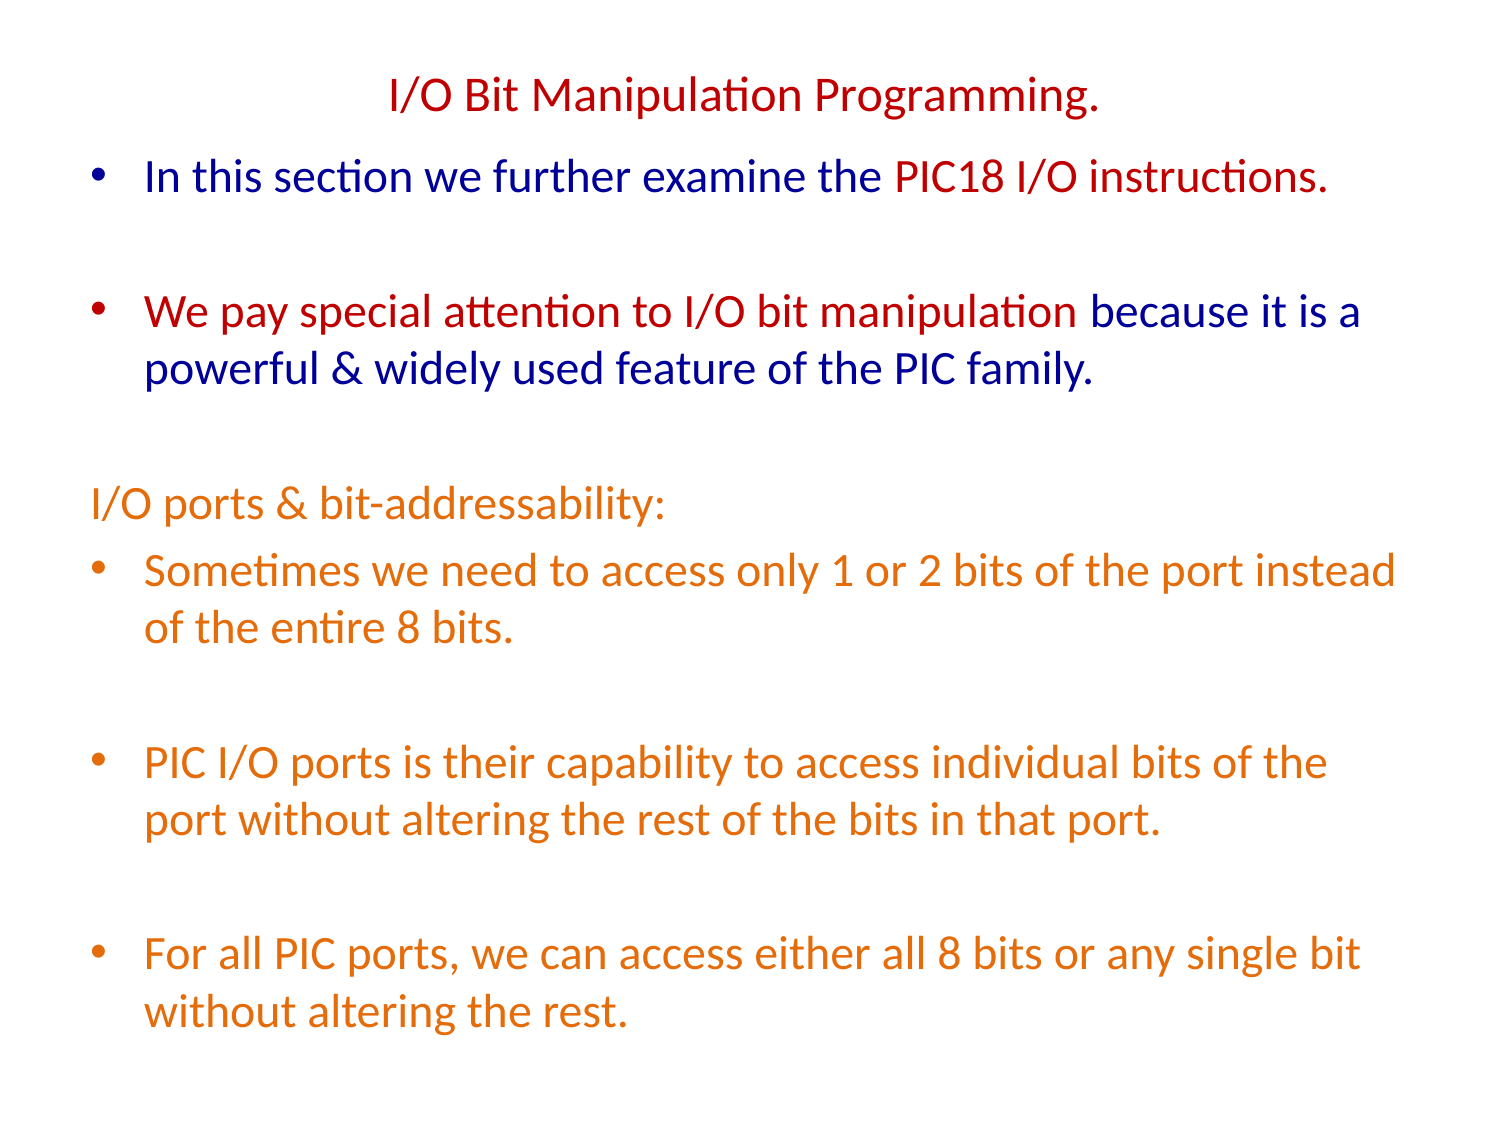

# I/O Bit Manipulation Programming.
In this section we further examine the PIC18 I/O instructions.

We pay special attention to I/O bit manipulation because it is a powerful & widely used feature of the PIC family.

I/O ports & bit-addressability:
Sometimes we need to access only 1 or 2 bits of the port instead of the entire 8 bits.

PIC I/O ports is their capability to access individual bits of the port without altering the rest of the bits in that port.

For all PIC ports, we can access either all 8 bits or any single bit without altering the rest.